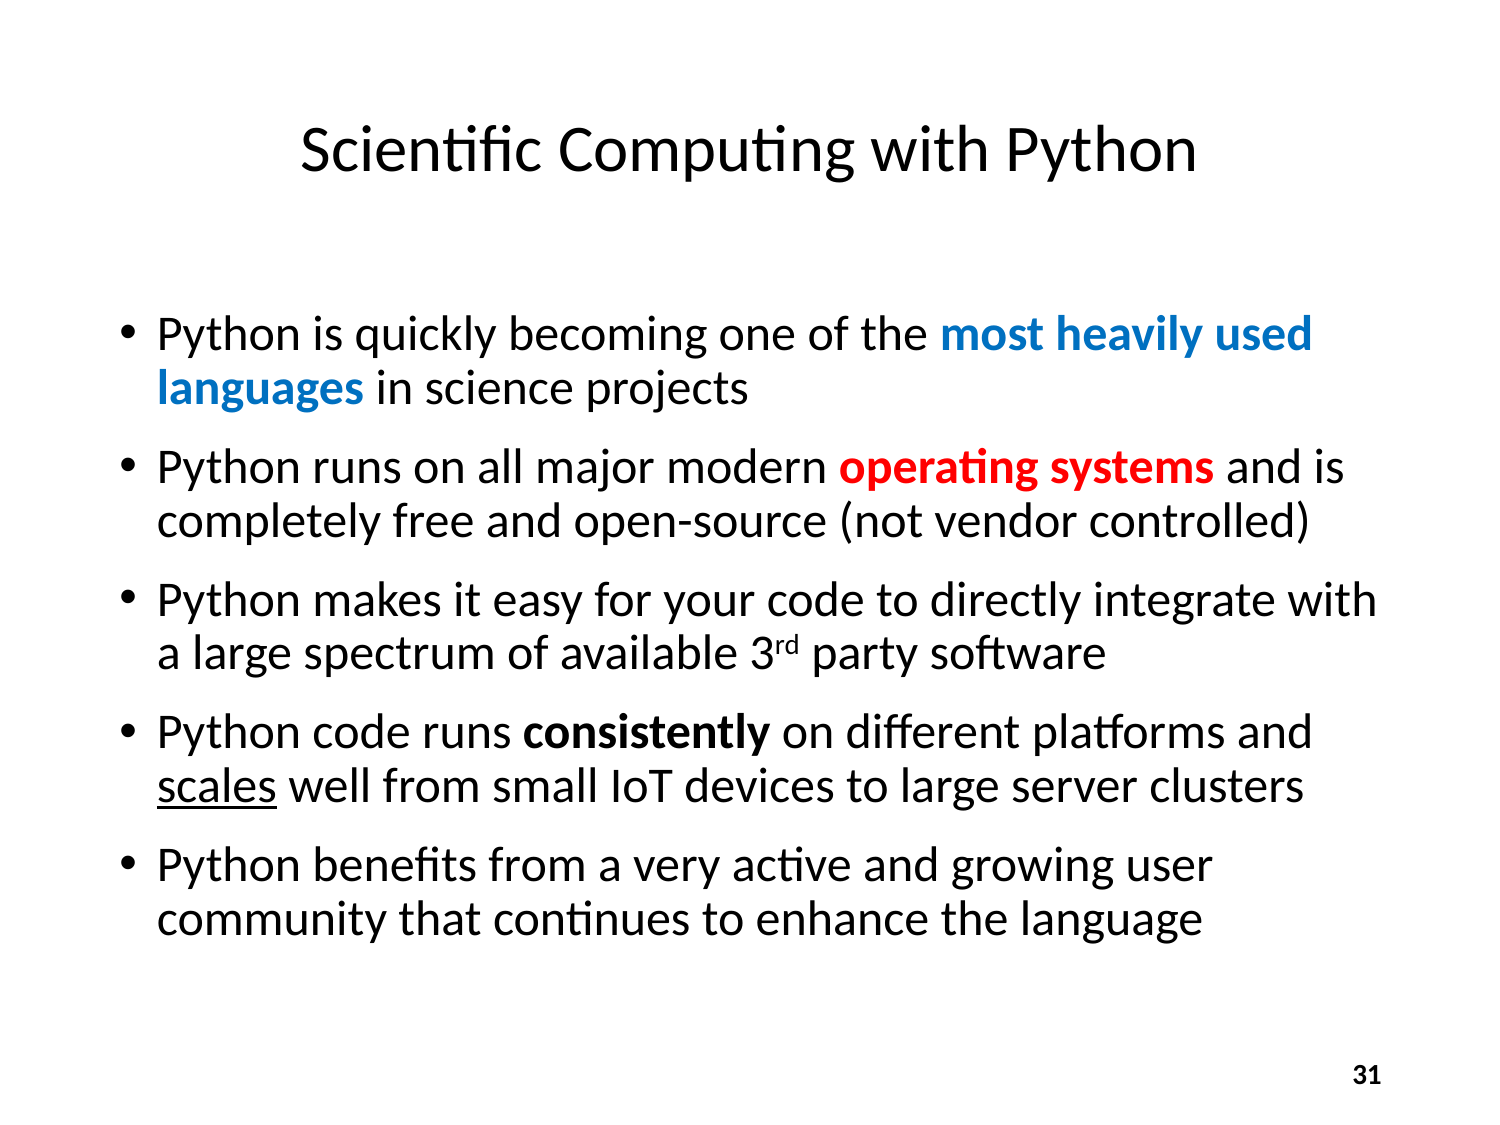

# Scientific Computing with Python
Python is quickly becoming one of the most heavily used languages in science projects
Python runs on all major modern operating systems and is completely free and open-source (not vendor controlled)
Python makes it easy for your code to directly integrate with a large spectrum of available 3rd party software
Python code runs consistently on different platforms and scales well from small IoT devices to large server clusters
Python benefits from a very active and growing user community that continues to enhance the language

31